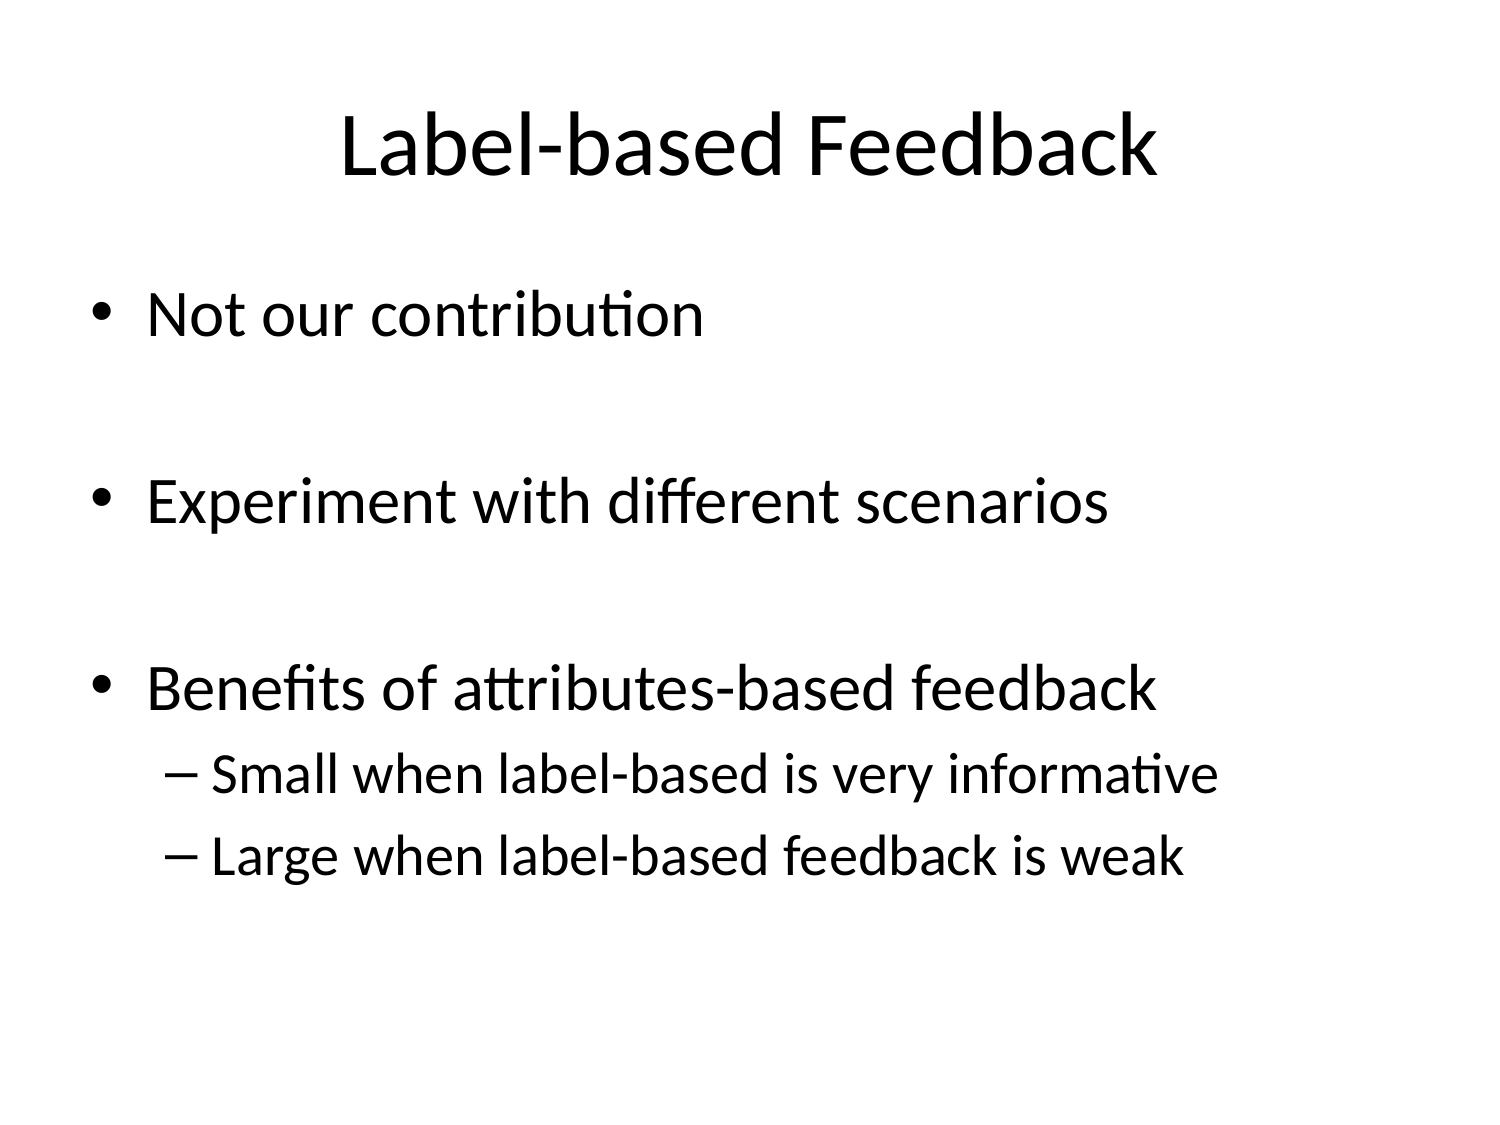

# Label-based Feedback
Not our contribution

Experiment with different scenarios

Benefits of attributes-based feedback
Small when label-based is very informative
Large when label-based feedback is weak